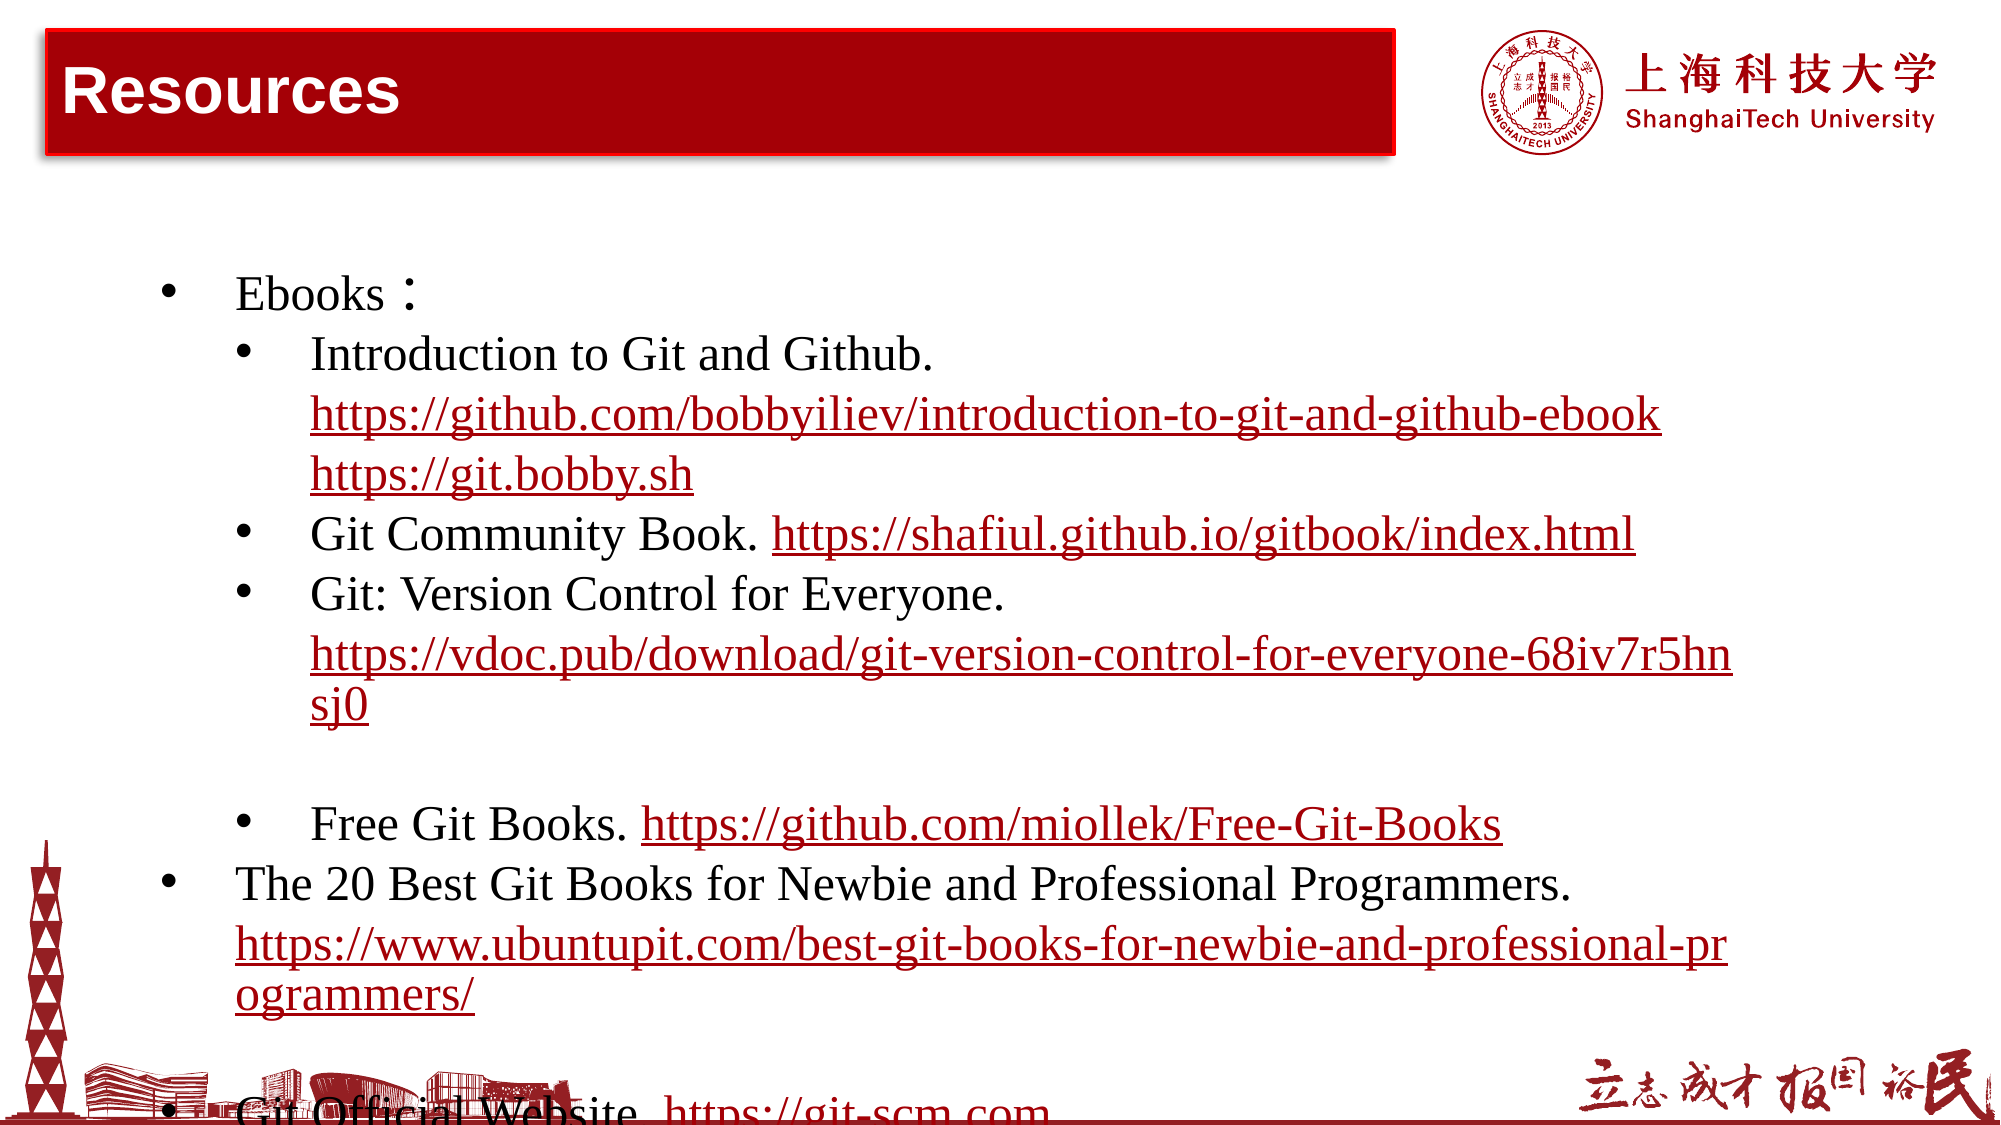

# Resources
Ebooks：
Introduction to Git and Github. https://github.com/bobbyiliev/introduction-to-git-and-github-ebook https://git.bobby.sh
Git Community Book. https://shafiul.github.io/gitbook/index.html
Git: Version Control for Everyone. https://vdoc.pub/download/git-version-control-for-everyone-68iv7r5hnsj0
Free Git Books. https://github.com/miollek/Free-Git-Books
The 20 Best Git Books for Newbie and Professional Programmers. https://www.ubuntupit.com/best-git-books-for-newbie-and-professional-programmers/
Git Official Website. https://git-scm.com